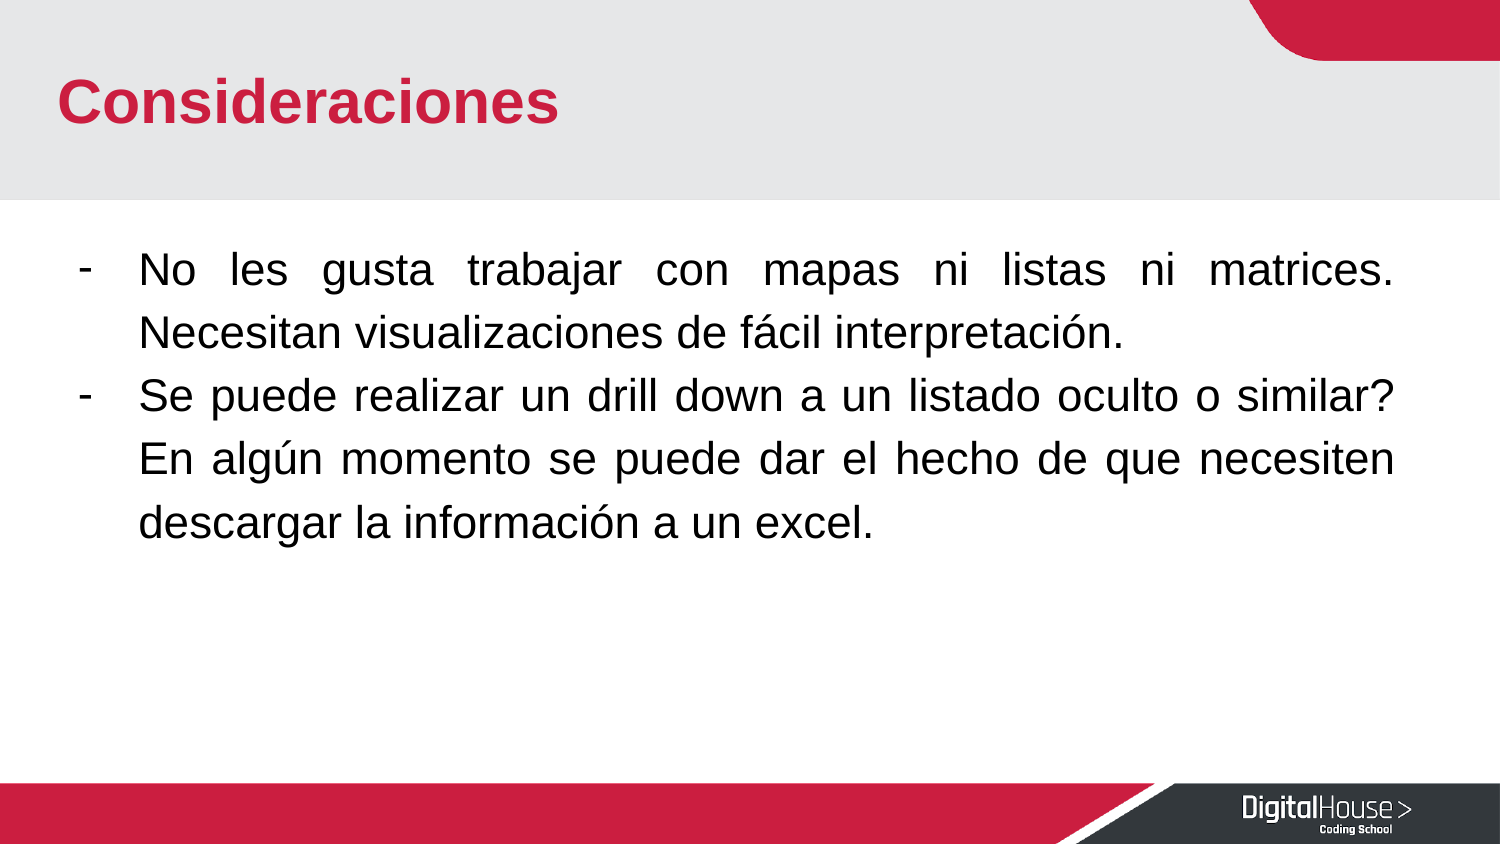

# Consideraciones
No les gusta trabajar con mapas ni listas ni matrices. Necesitan visualizaciones de fácil interpretación.
Se puede realizar un drill down a un listado oculto o similar? En algún momento se puede dar el hecho de que necesiten descargar la información a un excel.